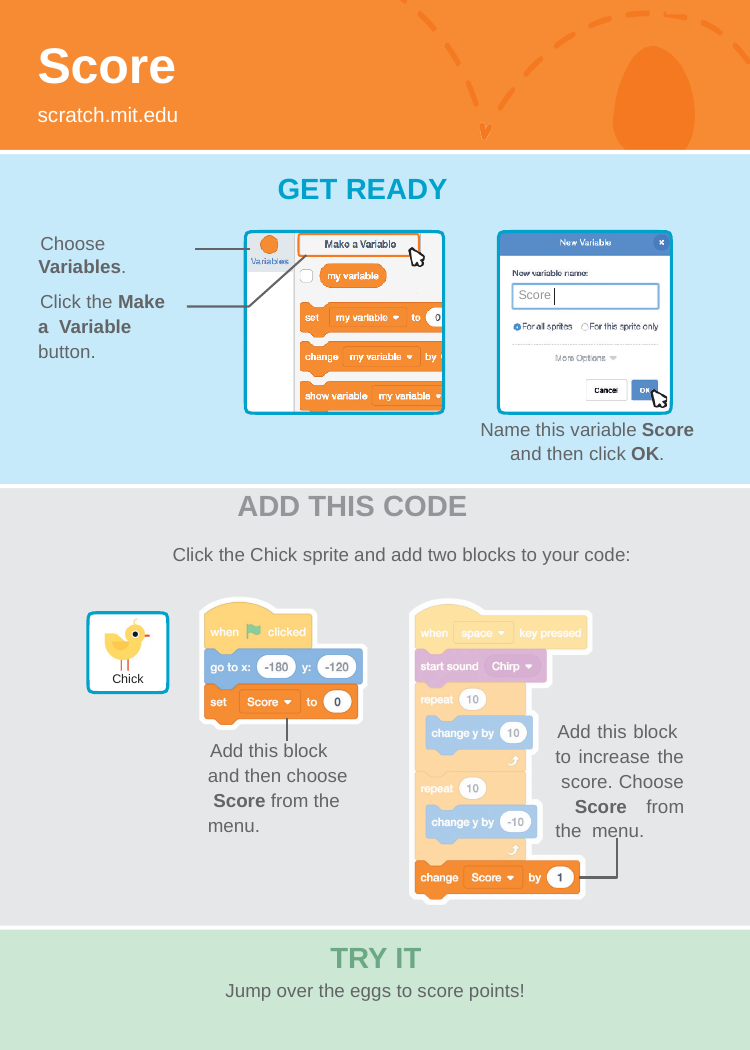

# Score
scratch.mit.edu

GET READY

Choose Variables.

Score
Click the Make a  Variable button.

Name this variable Score
and then click OK.

ADD THIS CODE
Click the Chick sprite and add two blocks to your code:

Chick
Add this block  to increase the  score. Choose  Score from the  menu.
Add this block  and then choose  Score from the  menu.

TRY IT
Jump over the eggs to score points!